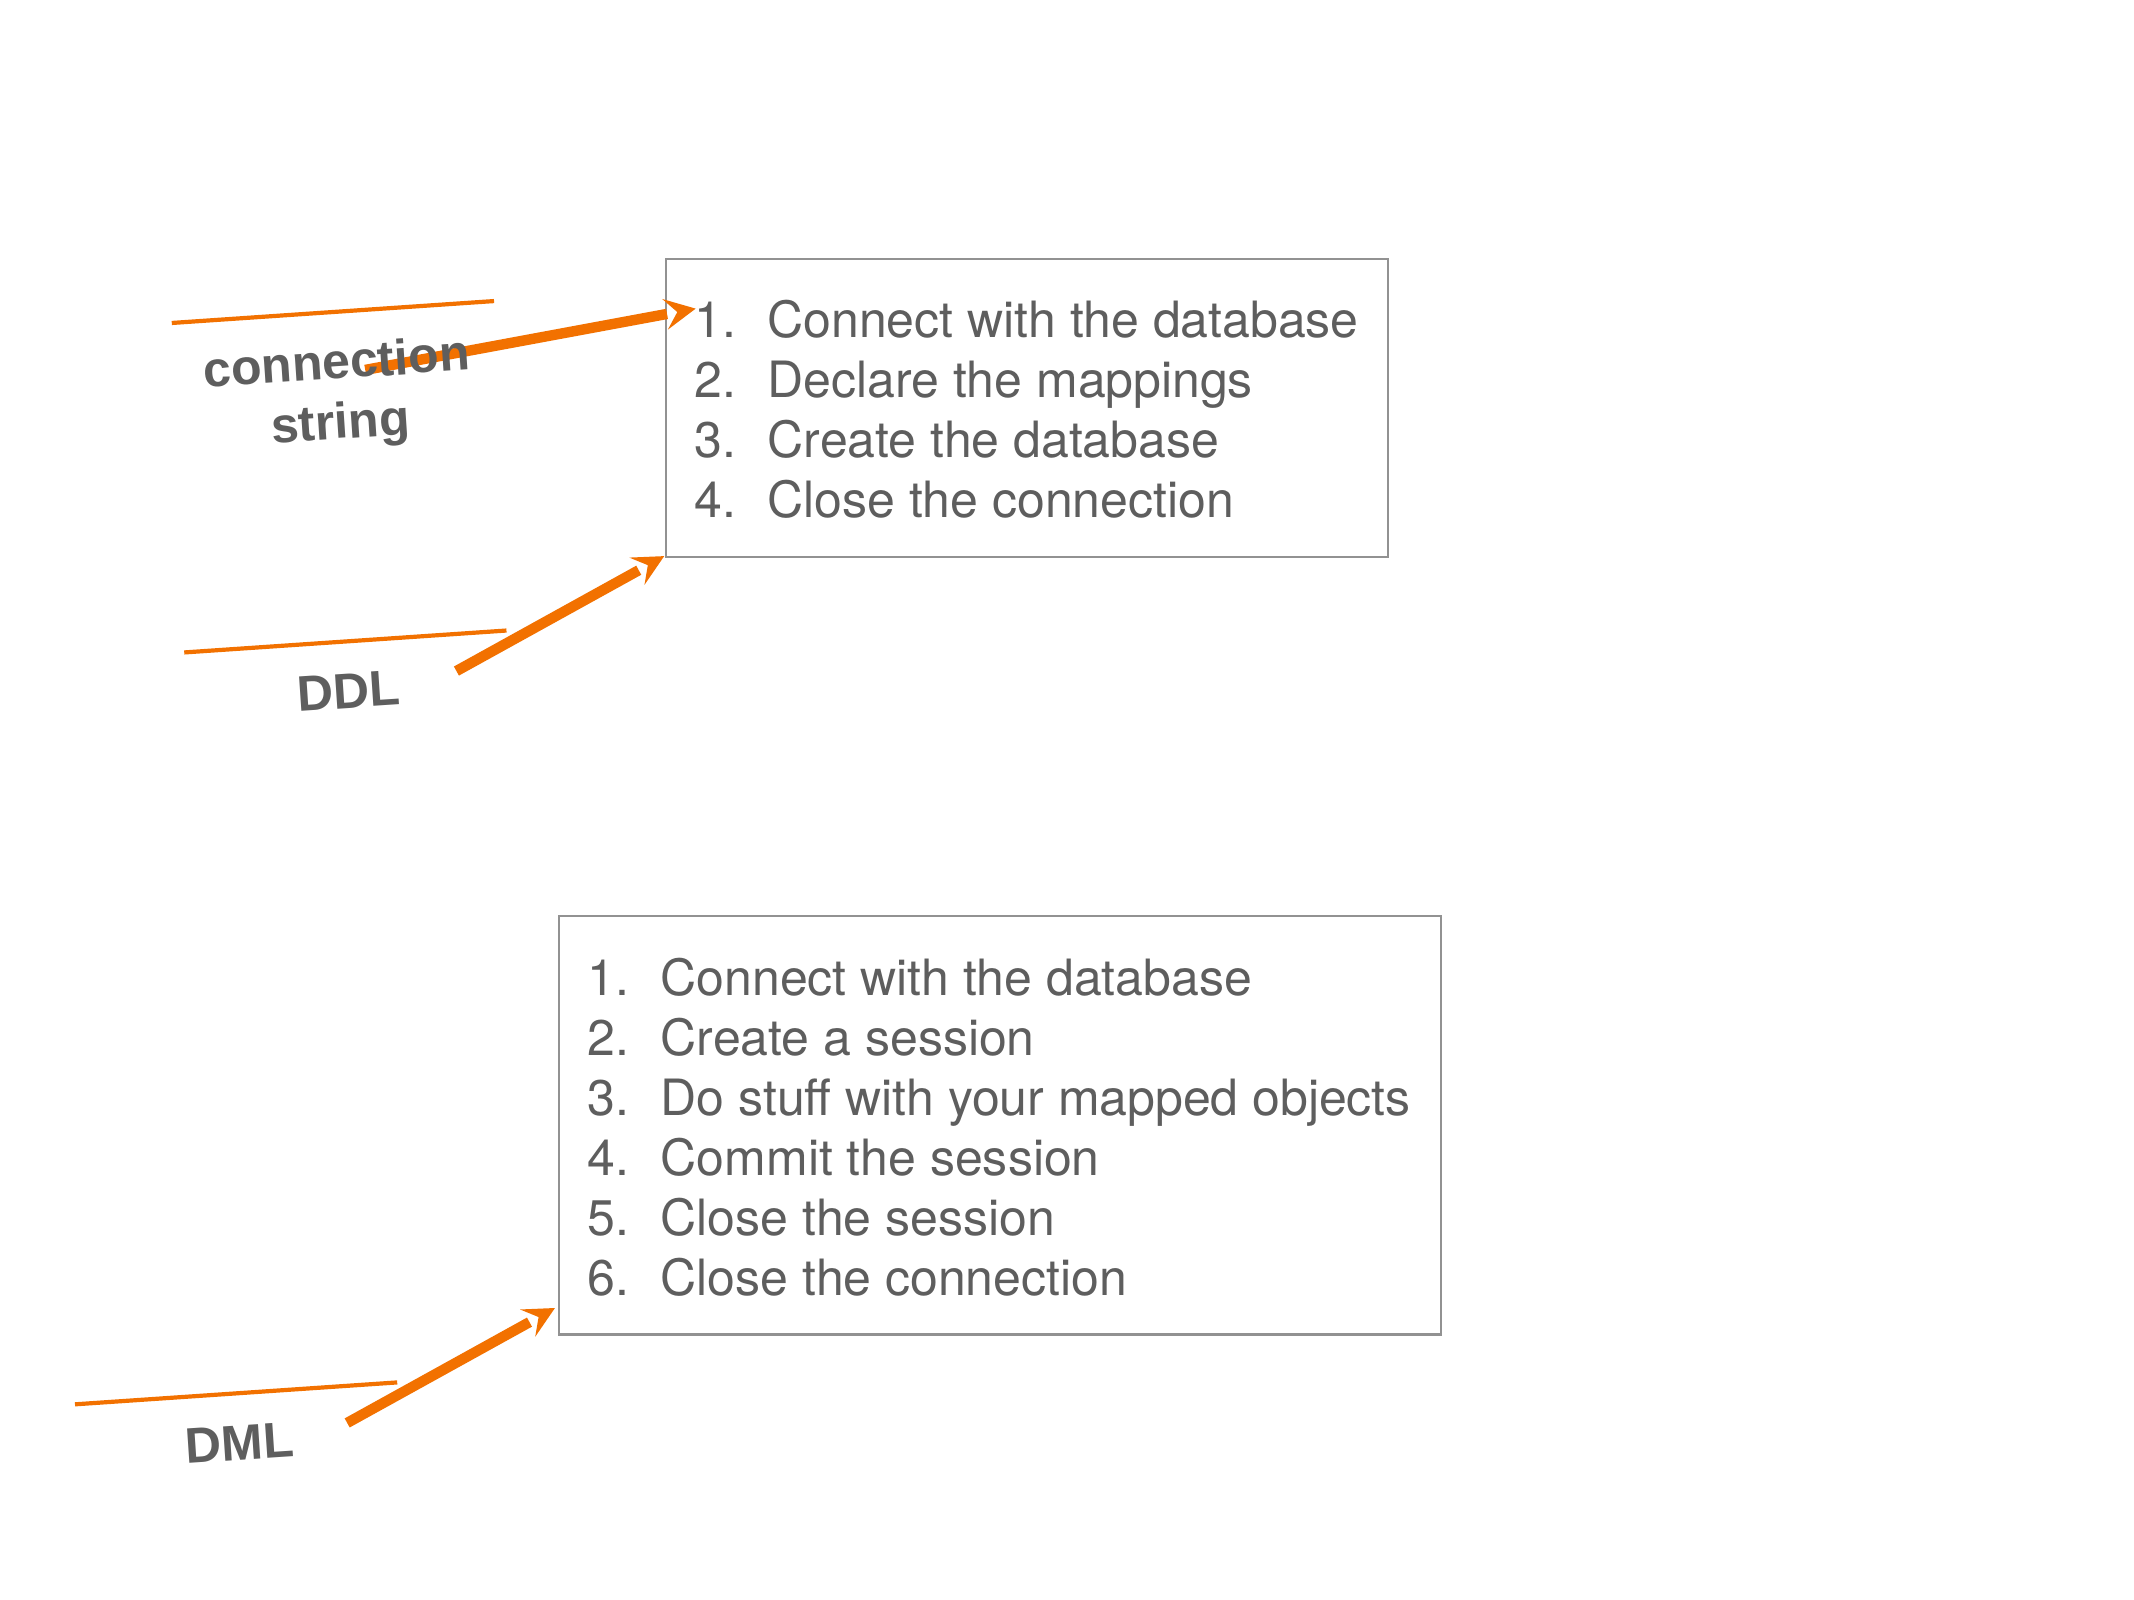

Connect with the database
Declare the mappings
Create the database
Close the connection

connection string

DDL
Connect with the database
Create a session
Do stuff with your mapped objects
Commit the session
Close the session
Close the connection

DML